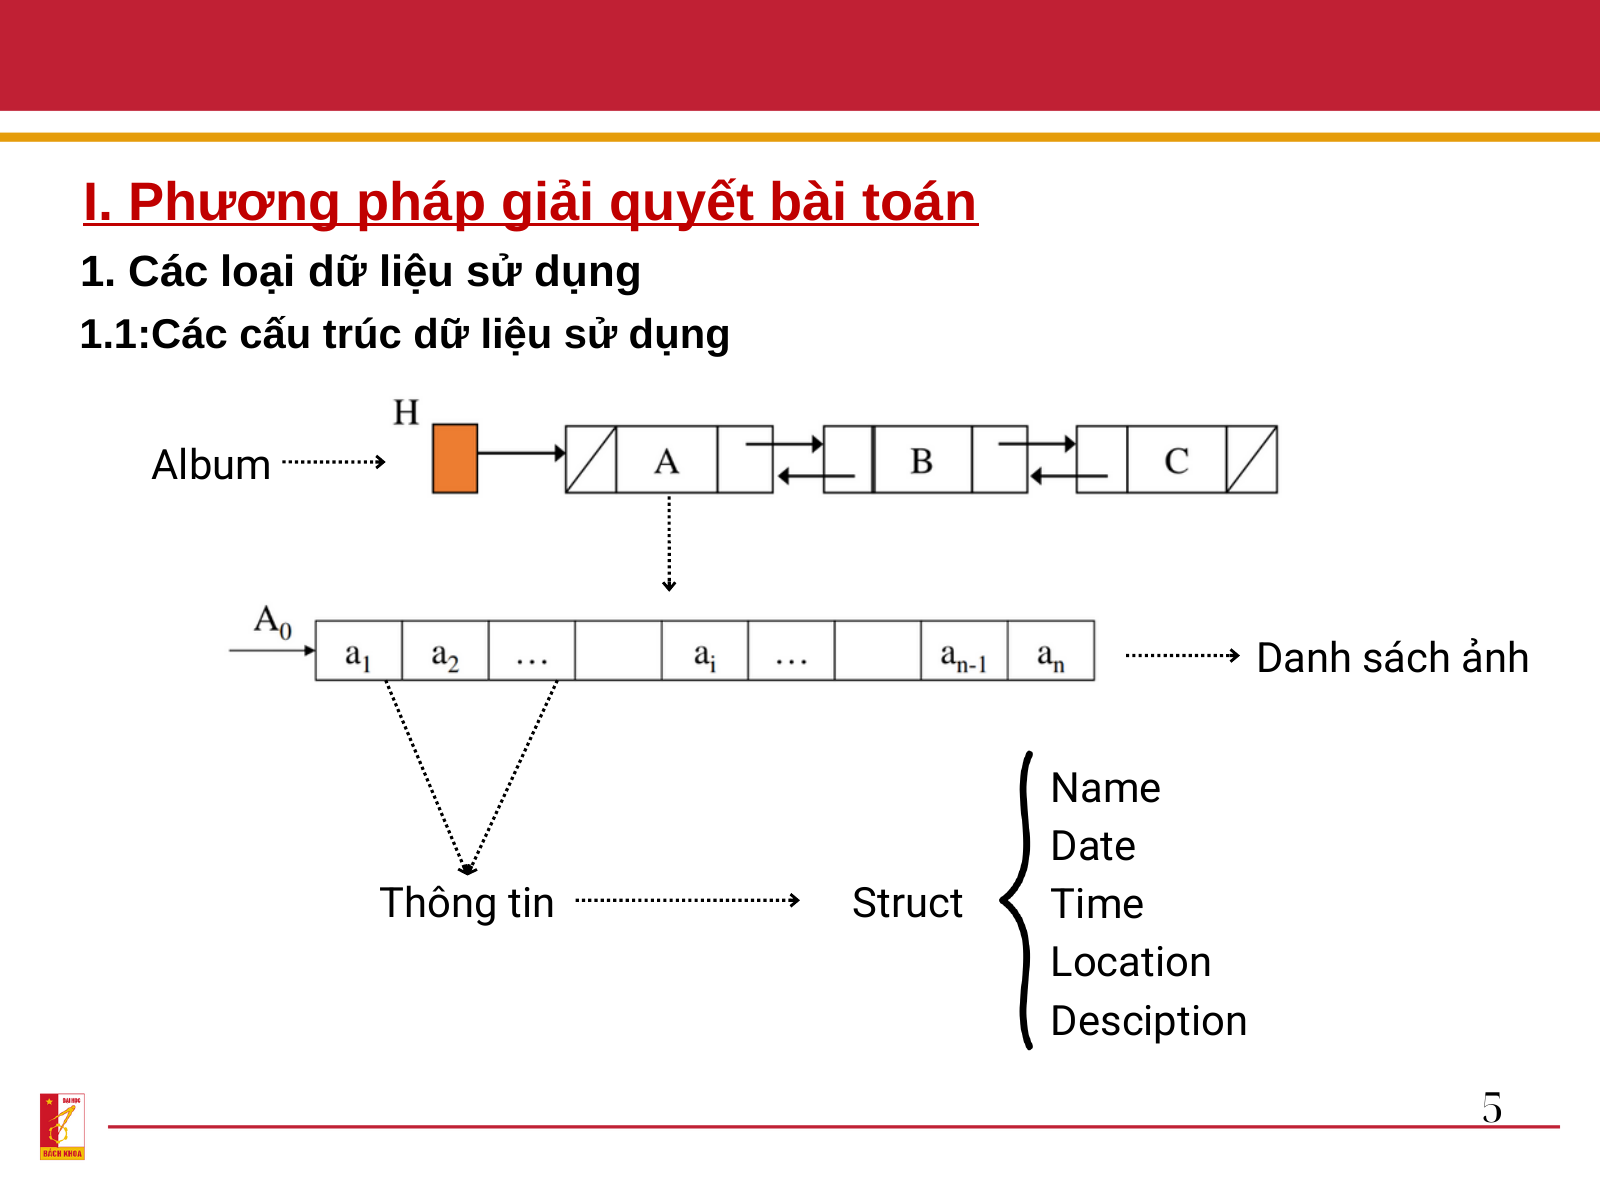

I. Phương pháp giải quyết bài toán
1. Các loại dữ liệu sử dụng
1.1:Các cấu trúc dữ liệu sử dụng

Album

Danh sách ảnh

Name
Date
Time
Location
Desciption
Thông tin
Struct

5